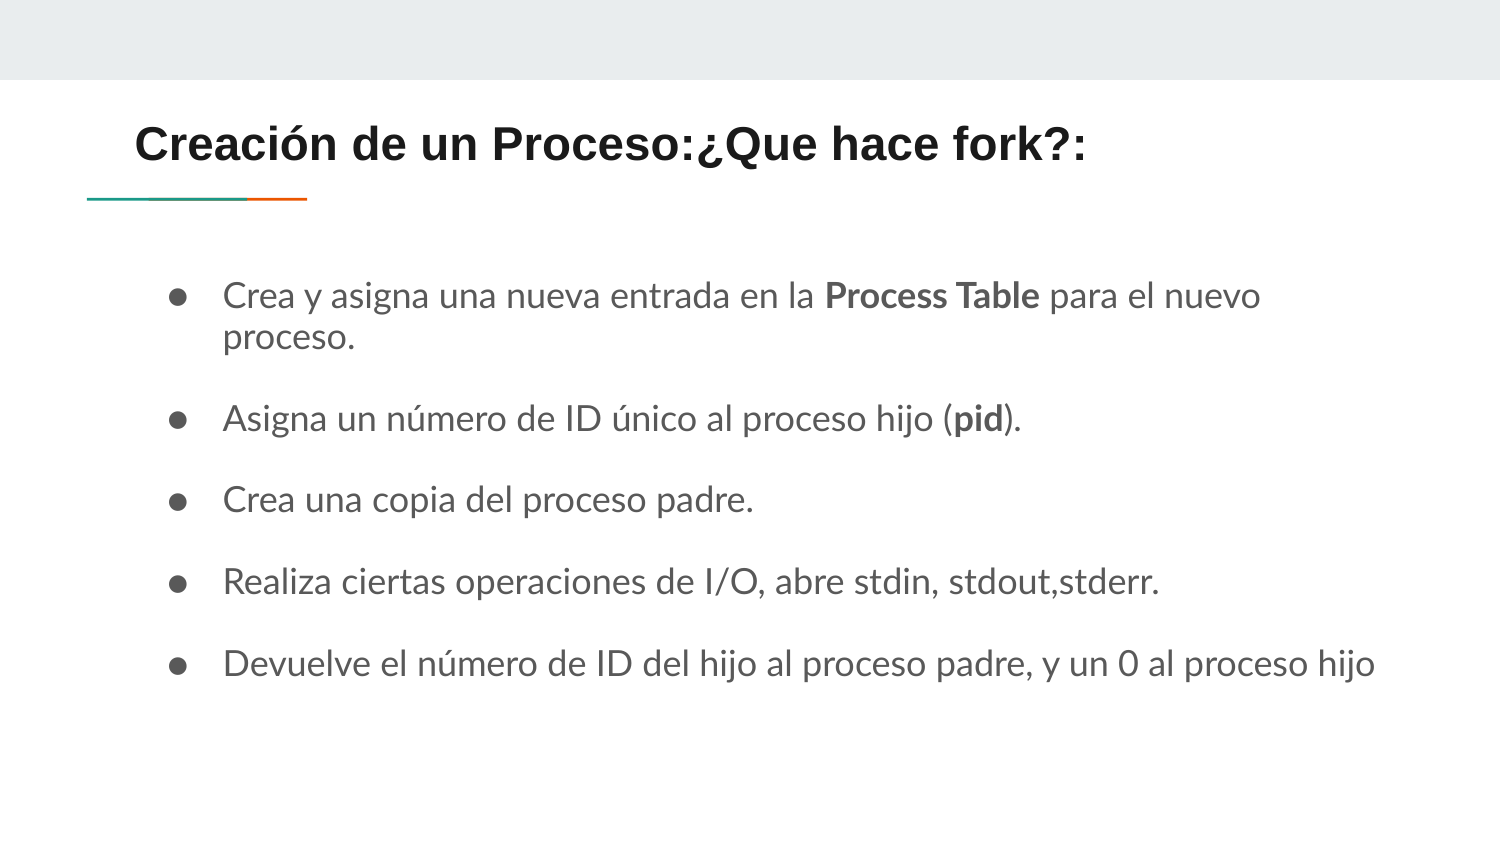

# Creación de un Proceso:¿Que hace fork?:

Crea y asigna una nueva entrada en la Process Table para el nuevo proceso.

Asigna un número de ID único al proceso hijo (pid).

Crea una copia del proceso padre.

Realiza ciertas operaciones de I/O, abre stdin, stdout,stderr.

Devuelve el número de ID del hijo al proceso padre, y un 0 al proceso hijo